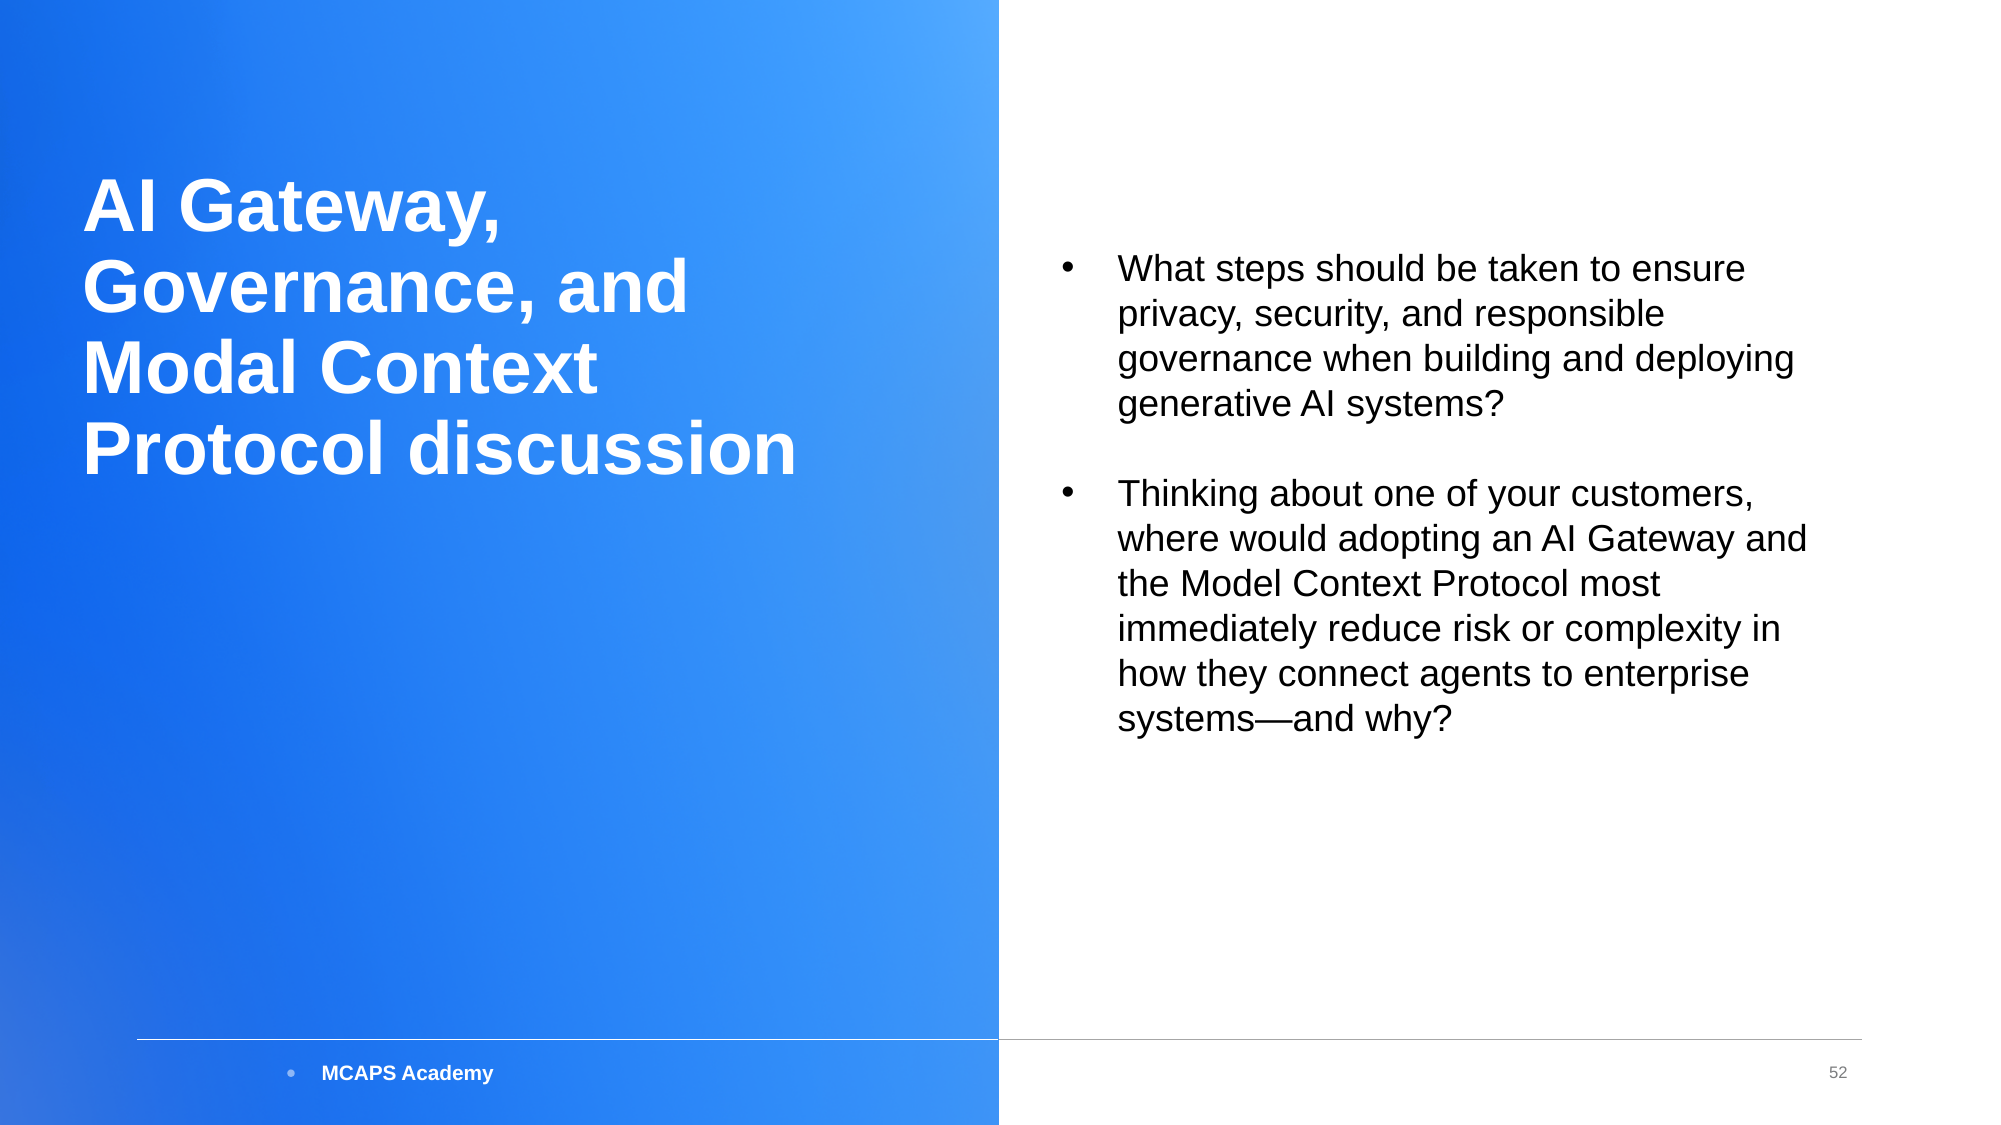

AI Gateway, Governance, and Modal Context Protocol discussion
What steps should be taken to ensure privacy, security, and responsible governance when building and deploying generative AI systems?

Thinking about one of your customers, where would adopting an AI Gateway and the Model Context Protocol most immediately reduce risk or complexity in how they connect agents to enterprise systems—and why?
52